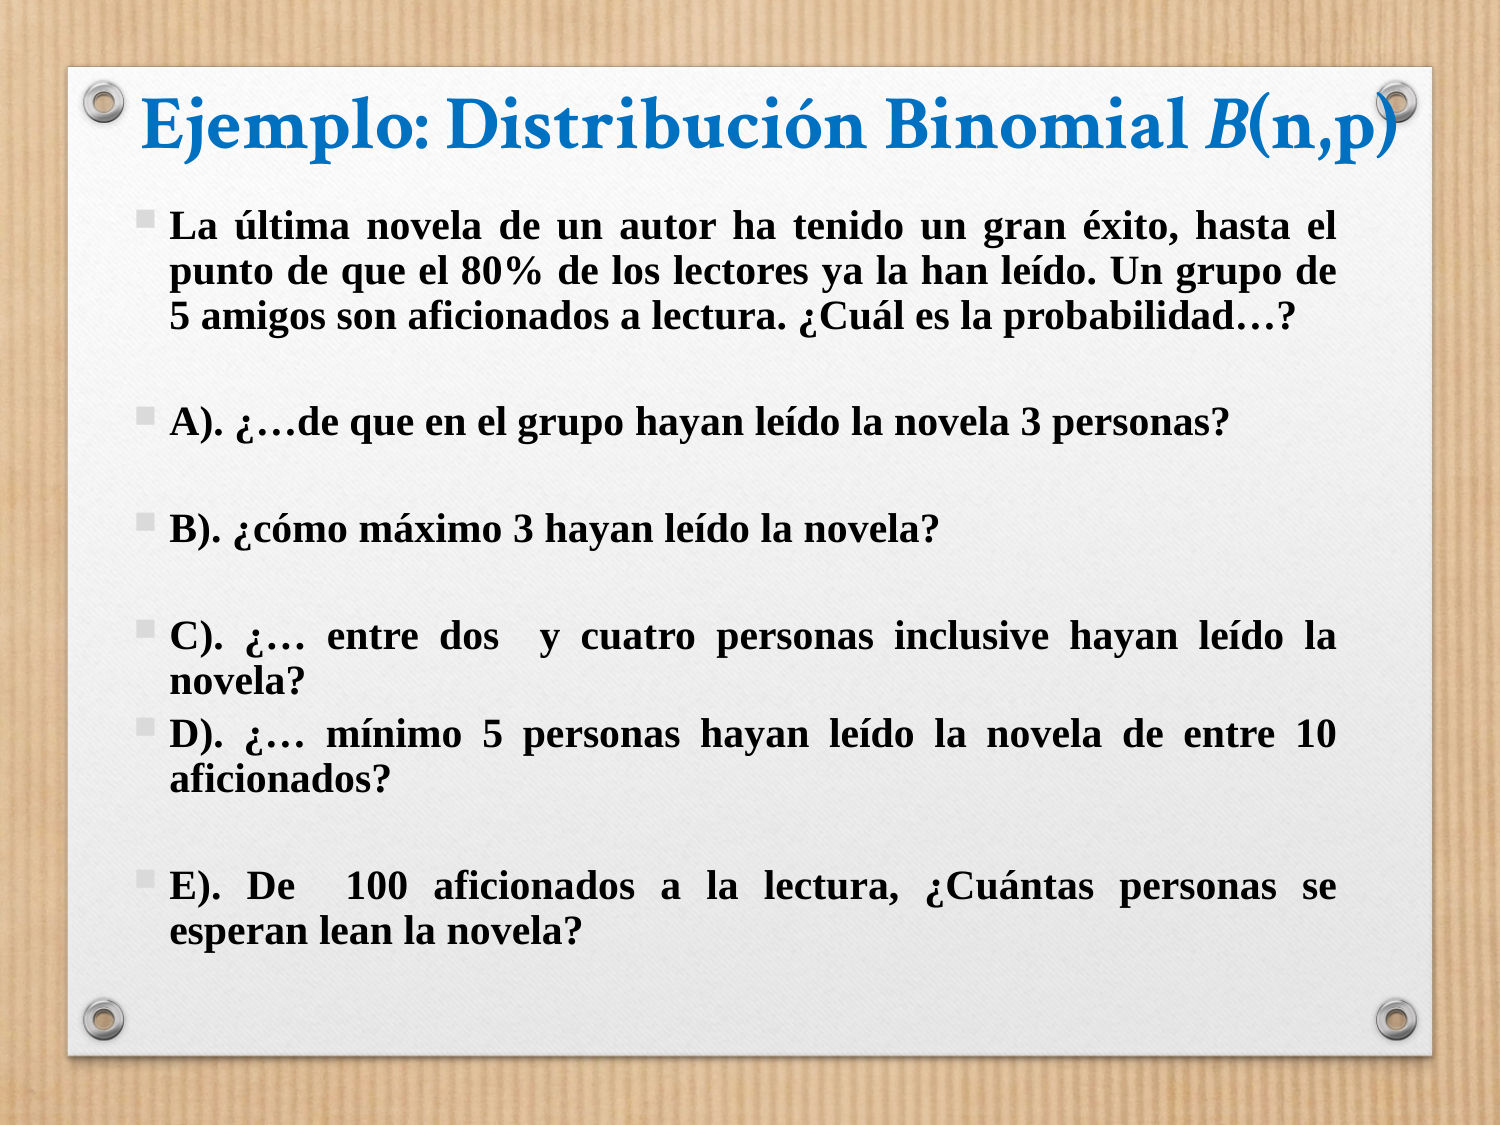

# Ejemplo: Distribución Binomial B(n,p)
La última novela de un autor ha tenido un gran éxito, hasta el punto de que el 80% de los lectores ya la han leído. Un grupo de 5 amigos son aficionados a lectura. ¿Cuál es la probabilidad…?

A). ¿…de que en el grupo hayan leído la novela 3 personas?

B). ¿cómo máximo 3 hayan leído la novela?

C). ¿… entre dos  y cuatro personas inclusive hayan leído la novela?
D). ¿… mínimo 5 personas hayan leído la novela de entre 10 aficionados?

E). De  100 aficionados a la lectura, ¿Cuántas personas se esperan lean la novela?